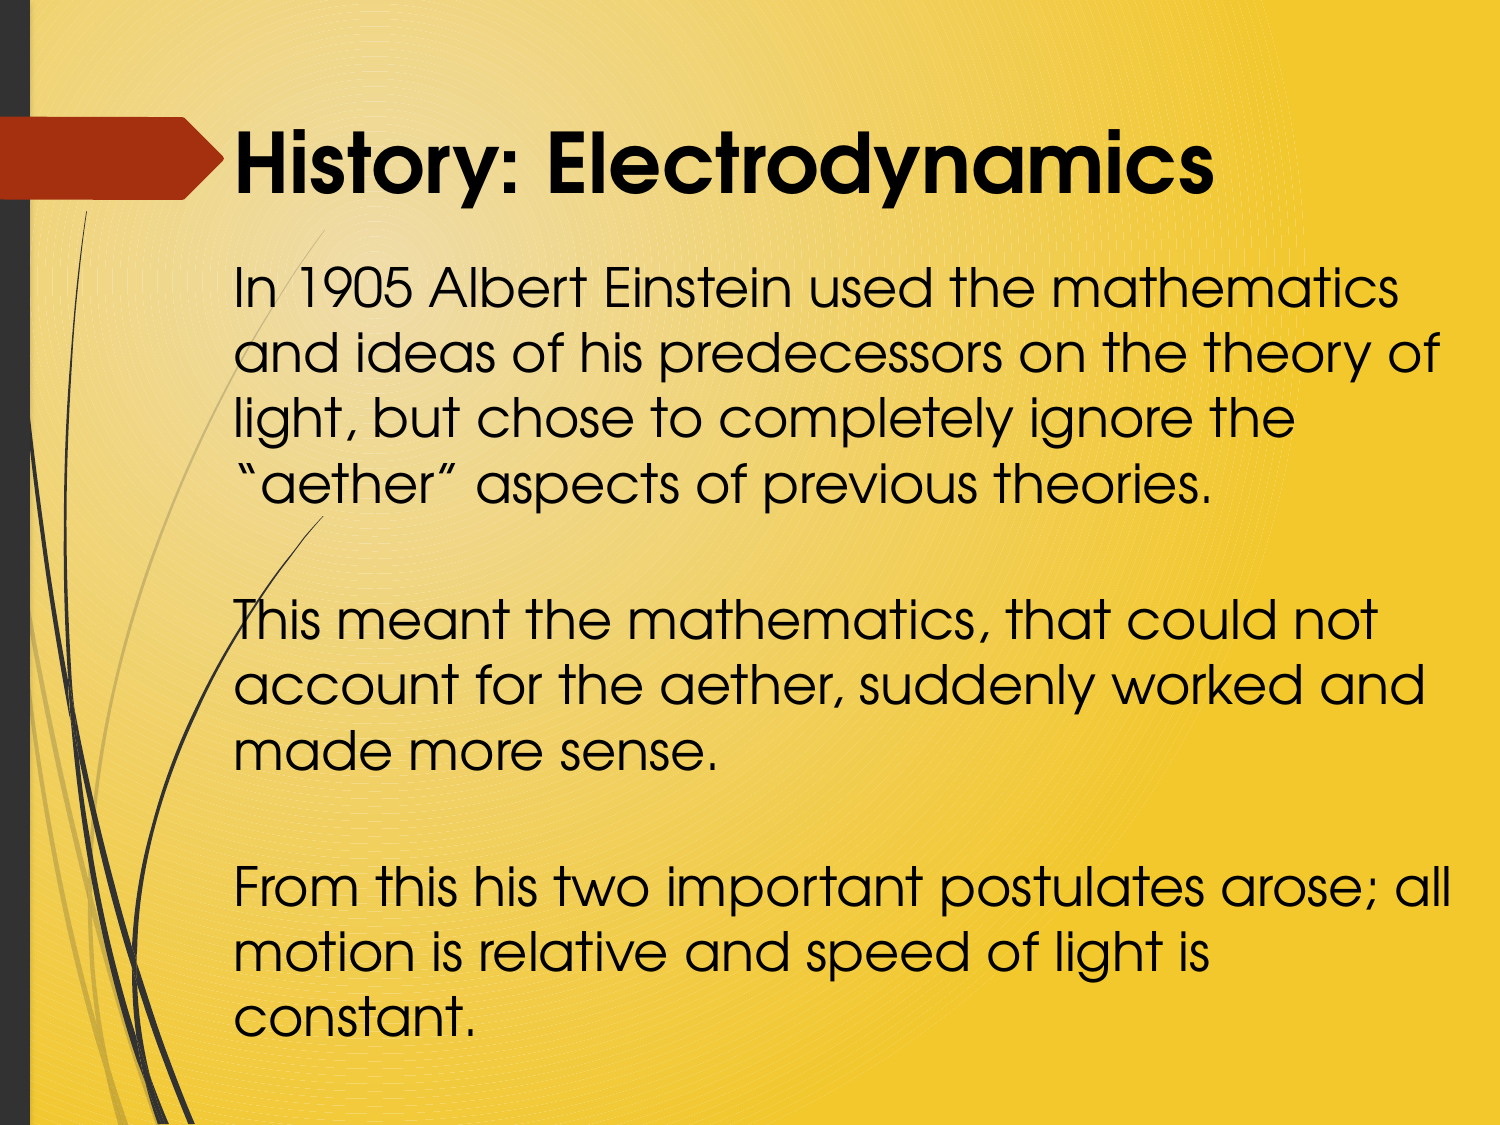

# History: Electrodynamics
In 1905 Albert Einstein used the mathematics and ideas of his predecessors on the theory of light, but chose to completely ignore the “aether” aspects of previous theories.

This meant the mathematics, that could not account for the aether, suddenly worked and made more sense.

From this his two important postulates arose; all motion is relative and speed of light is constant.